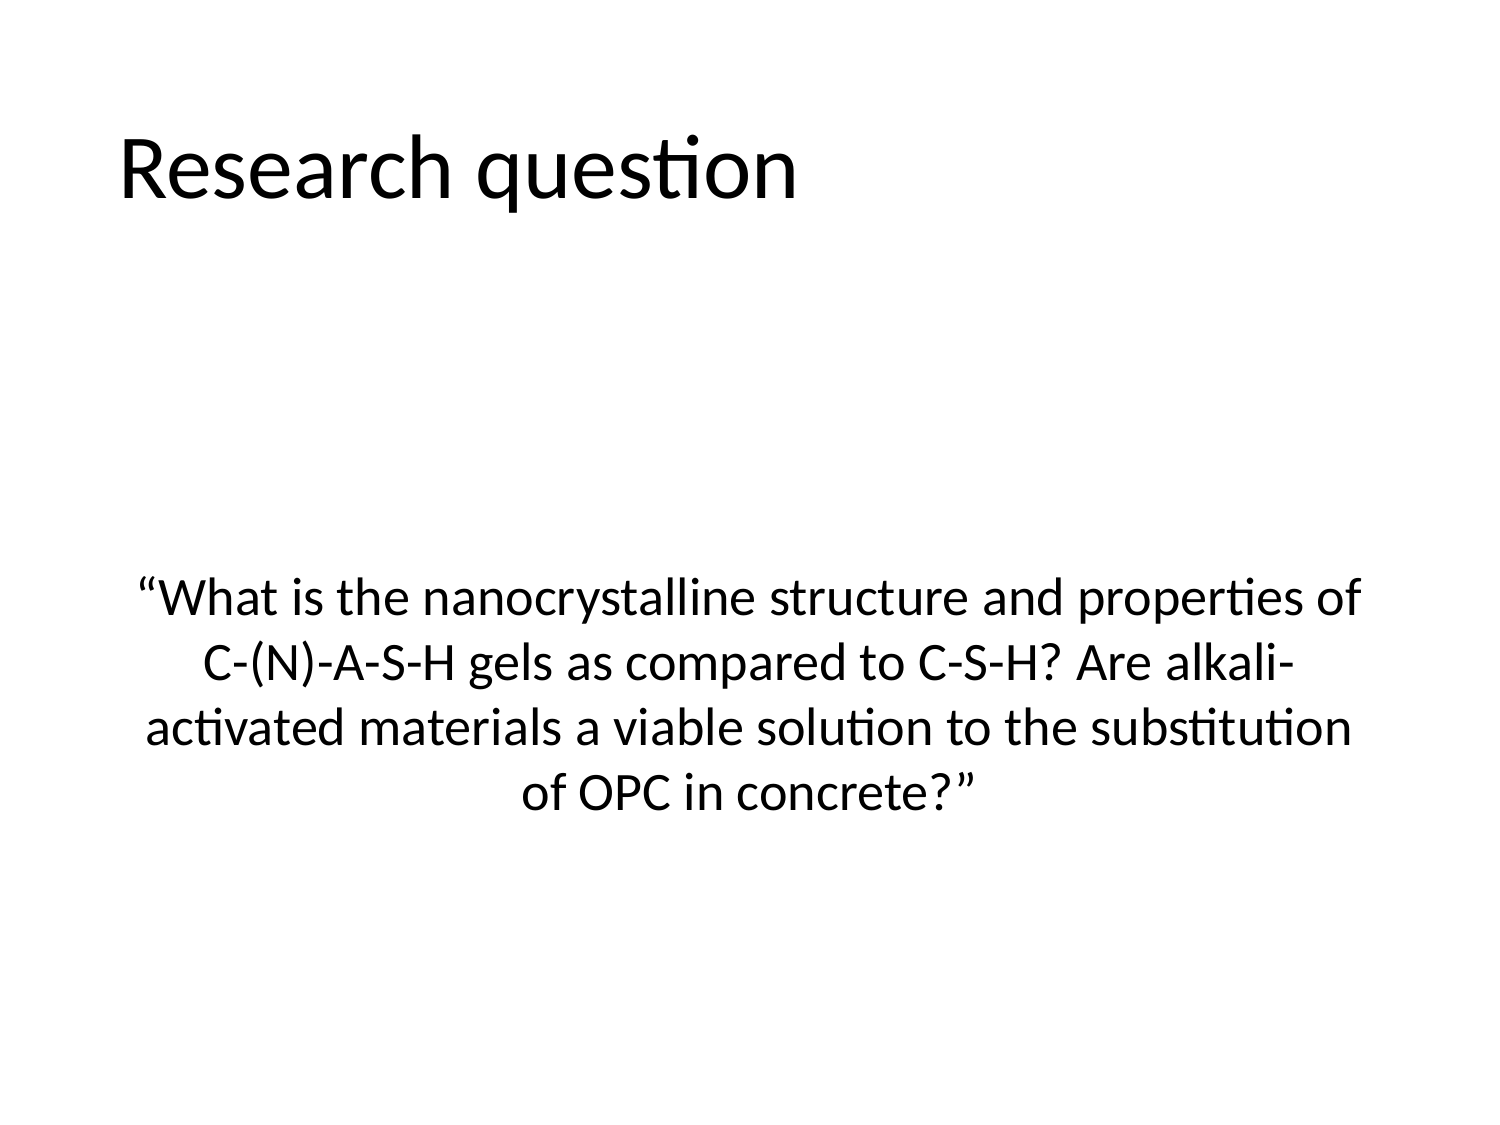

# Research question

“What is the nanocrystalline structure and properties of C-(N)-A-S-H gels as compared to C-S-H? Are alkali-activated materials a viable solution to the substitution of OPC in concrete?”